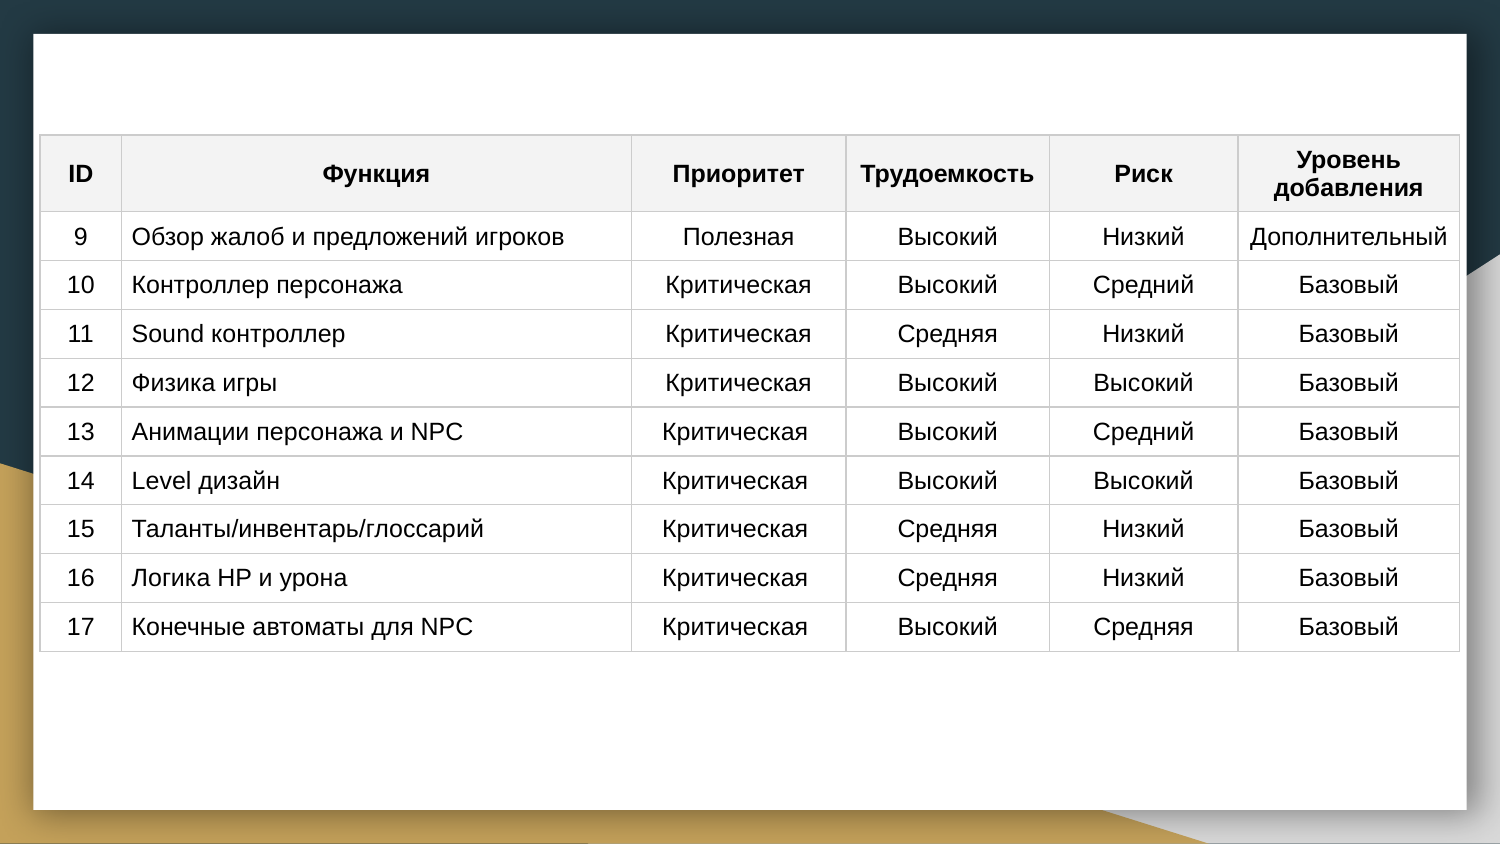

| ID | Функция | Приоритет | Трудоемкость | Риск | Уровень добавления |
| --- | --- | --- | --- | --- | --- |
| 9 | Обзор жалоб и предложений игроков | Полезная | Высокий | Низкий | Дополнительный |
| 10 | Контроллер персонажа | Критическая | Высокий | Средний | Базовый |
| 11 | Sound контроллер | Критическая | Средняя | Низкий | Базовый |
| 12 | Физика игры | Критическая | Высокий | Высокий | Базовый |
| 13 | Анимации персонажа и NPC | Критическая | Высокий | Средний | Базовый |
| 14 | Level дизайн | Критическая | Высокий | Высокий | Базовый |
| 15 | Таланты/инвентарь/глоссарий | Критическая | Средняя | Низкий | Базовый |
| 16 | Логика HP и урона | Критическая | Средняя | Низкий | Базовый |
| 17 | Конечные автоматы для NPC | Критическая | Высокий | Средняя | Базовый |